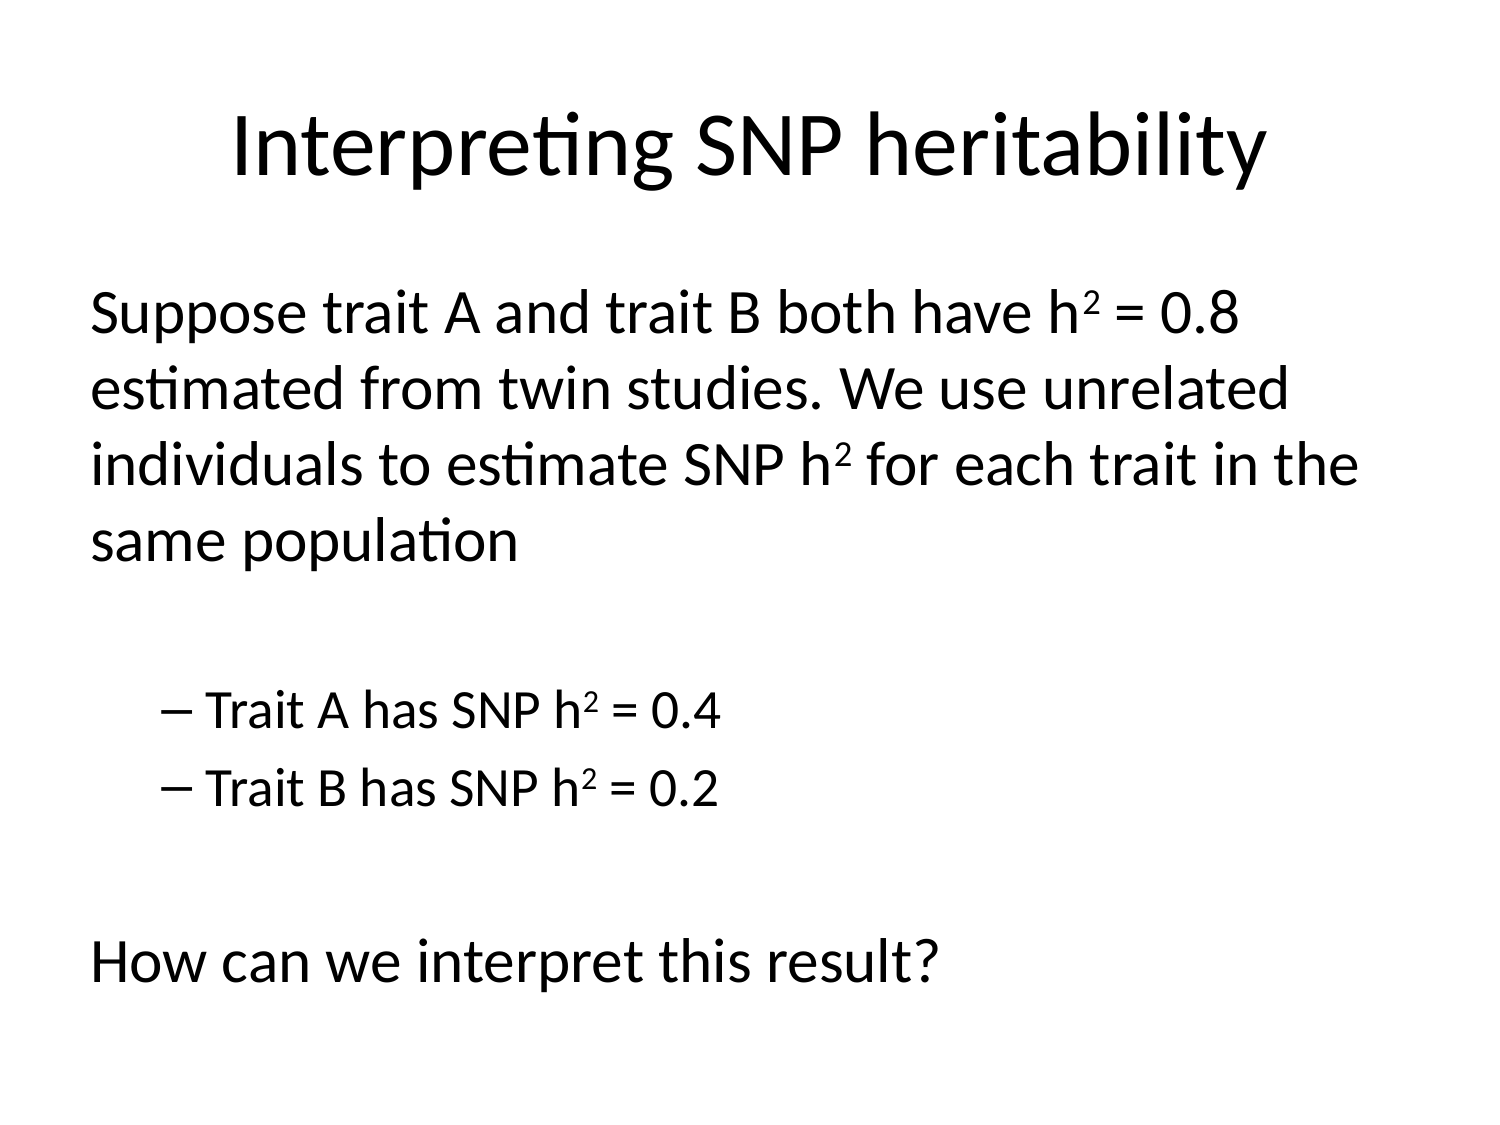

# Interpreting SNP heritability
Suppose trait A and trait B both have h2 = 0.8 estimated from twin studies. We use unrelated individuals to estimate SNP h2 for each trait in the same population

Trait A has SNP h2 = 0.4
Trait B has SNP h2 = 0.2

How can we interpret this result?